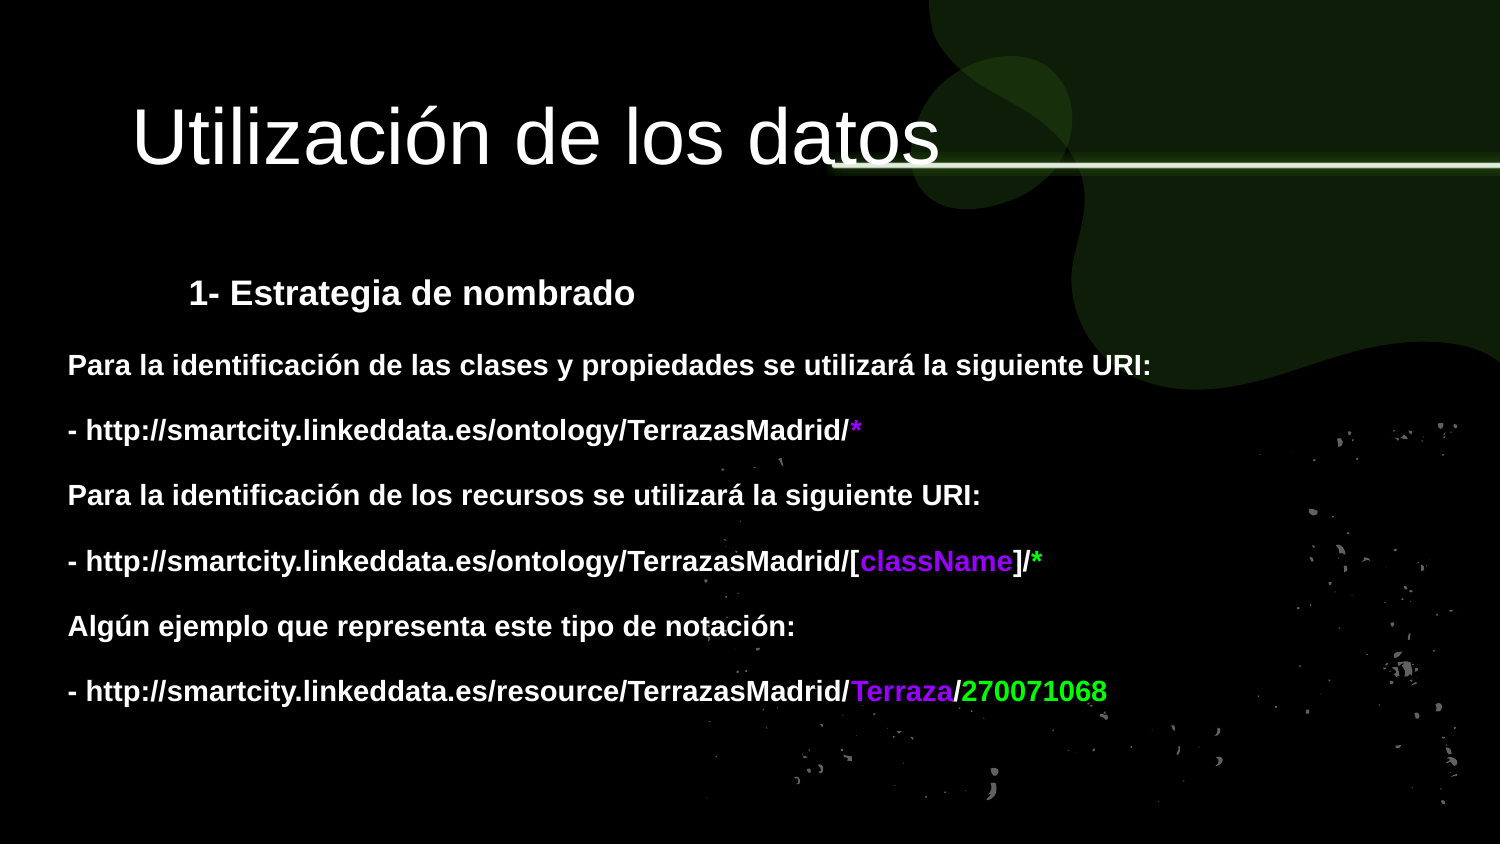

# Utilización de los datos
1- Estrategia de nombrado
Para la identificación de las clases y propiedades se utilizará la siguiente URI:
- http://smartcity.linkeddata.es/ontology/TerrazasMadrid/*
Para la identificación de los recursos se utilizará la siguiente URI:
- http://smartcity.linkeddata.es/ontology/TerrazasMadrid/[className]/*
Algún ejemplo que representa este tipo de notación:
- http://smartcity.linkeddata.es/resource/TerrazasMadrid/Terraza/270071068